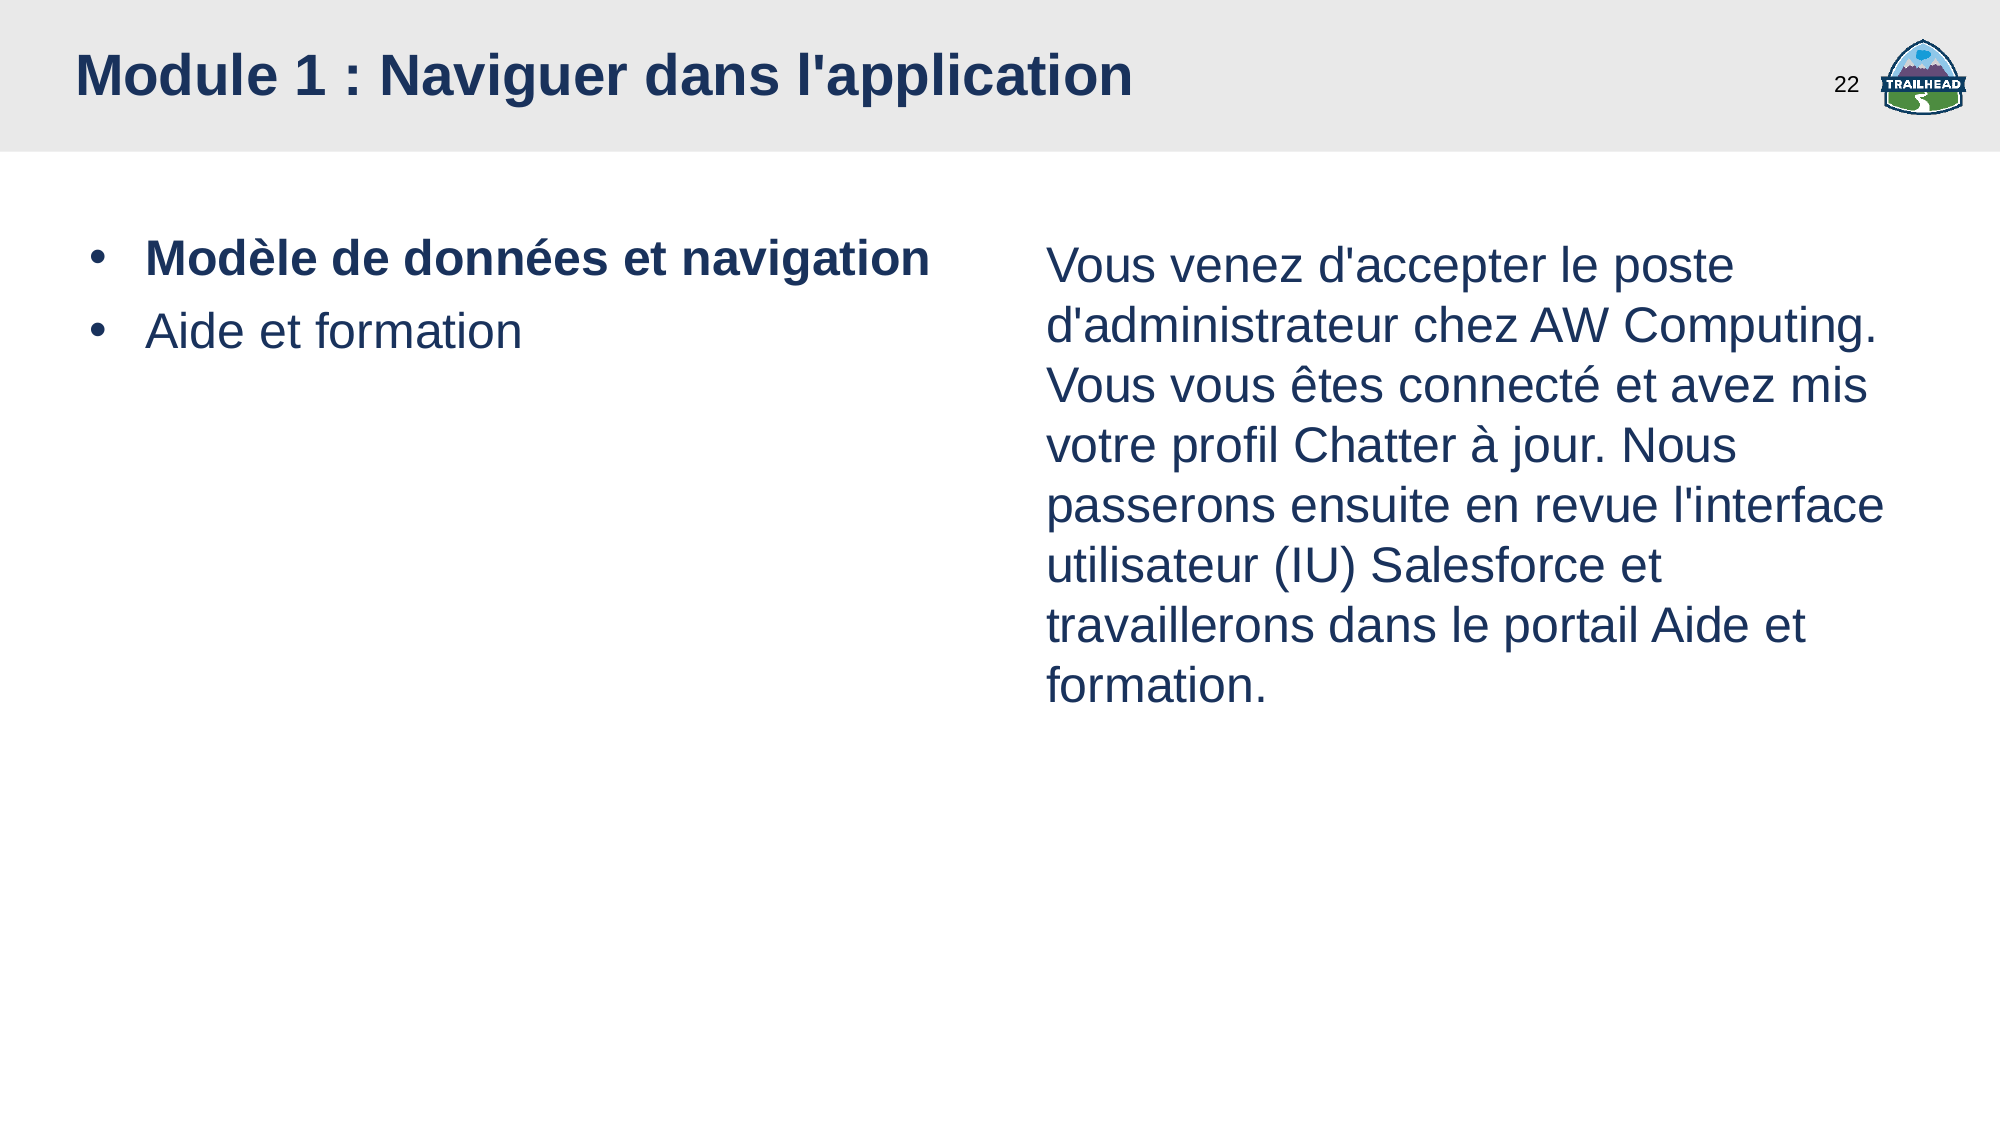

Module 1 : Naviguer dans l'application
22
Modèle de données et navigation
Aide et formation
Vous venez d'accepter le poste d'administrateur chez AW Computing. Vous vous êtes connecté et avez mis votre profil Chatter à jour. Nous passerons ensuite en revue l'interface utilisateur (IU) Salesforce et travaillerons dans le portail Aide et formation.